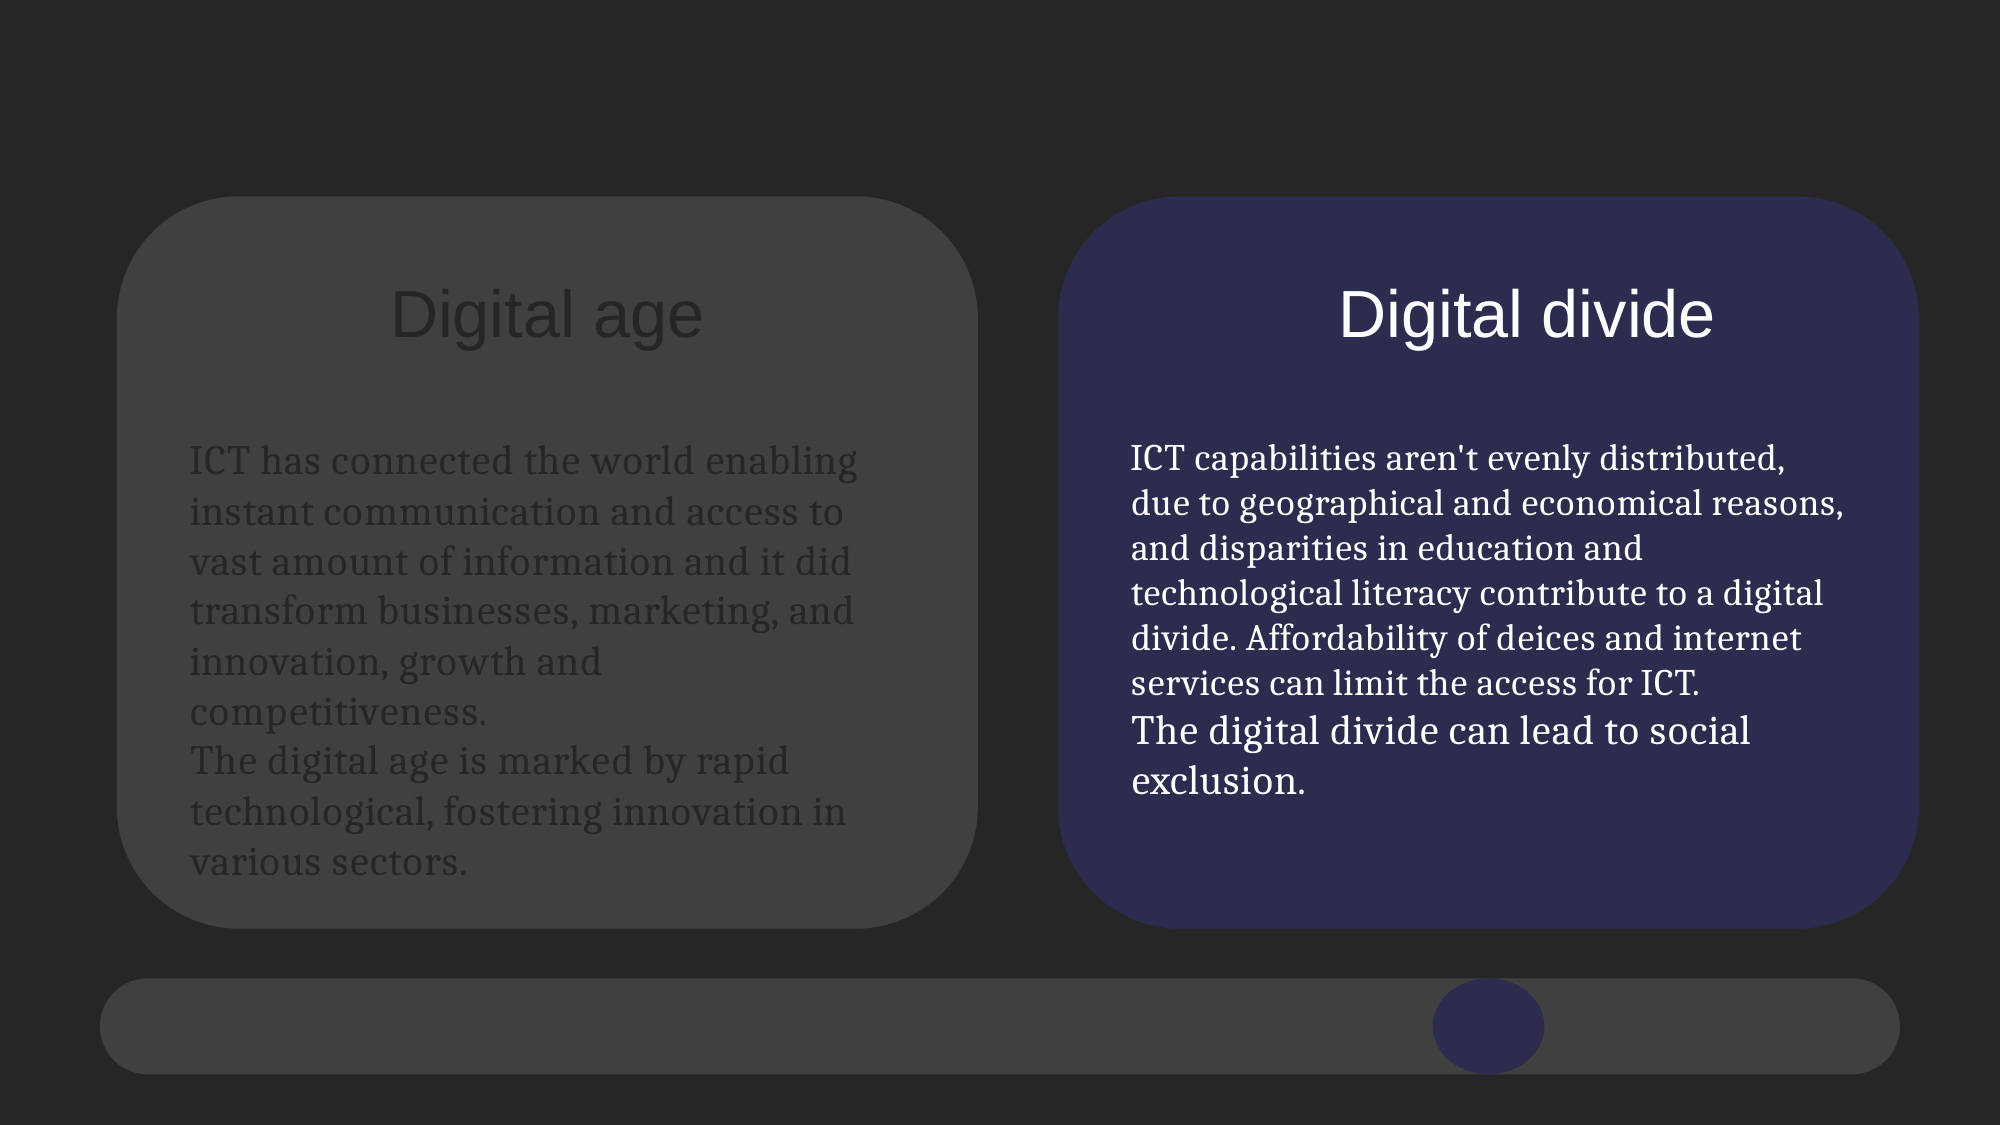

Digital age
ICT has connected the world enabling instant communication and access to vast amount of information and it did transform businesses, marketing, and innovation, growth and competitiveness.
The digital age is marked by rapid technological, fostering innovation in various sectors.

Digital divide
ICT capabilities aren't evenly distributed, due to geographical and economical reasons, and disparities in education and technological literacy contribute to a digital divide. Affordability of deices and internet services can limit the access for ICT.
The digital divide can lead to social exclusion.